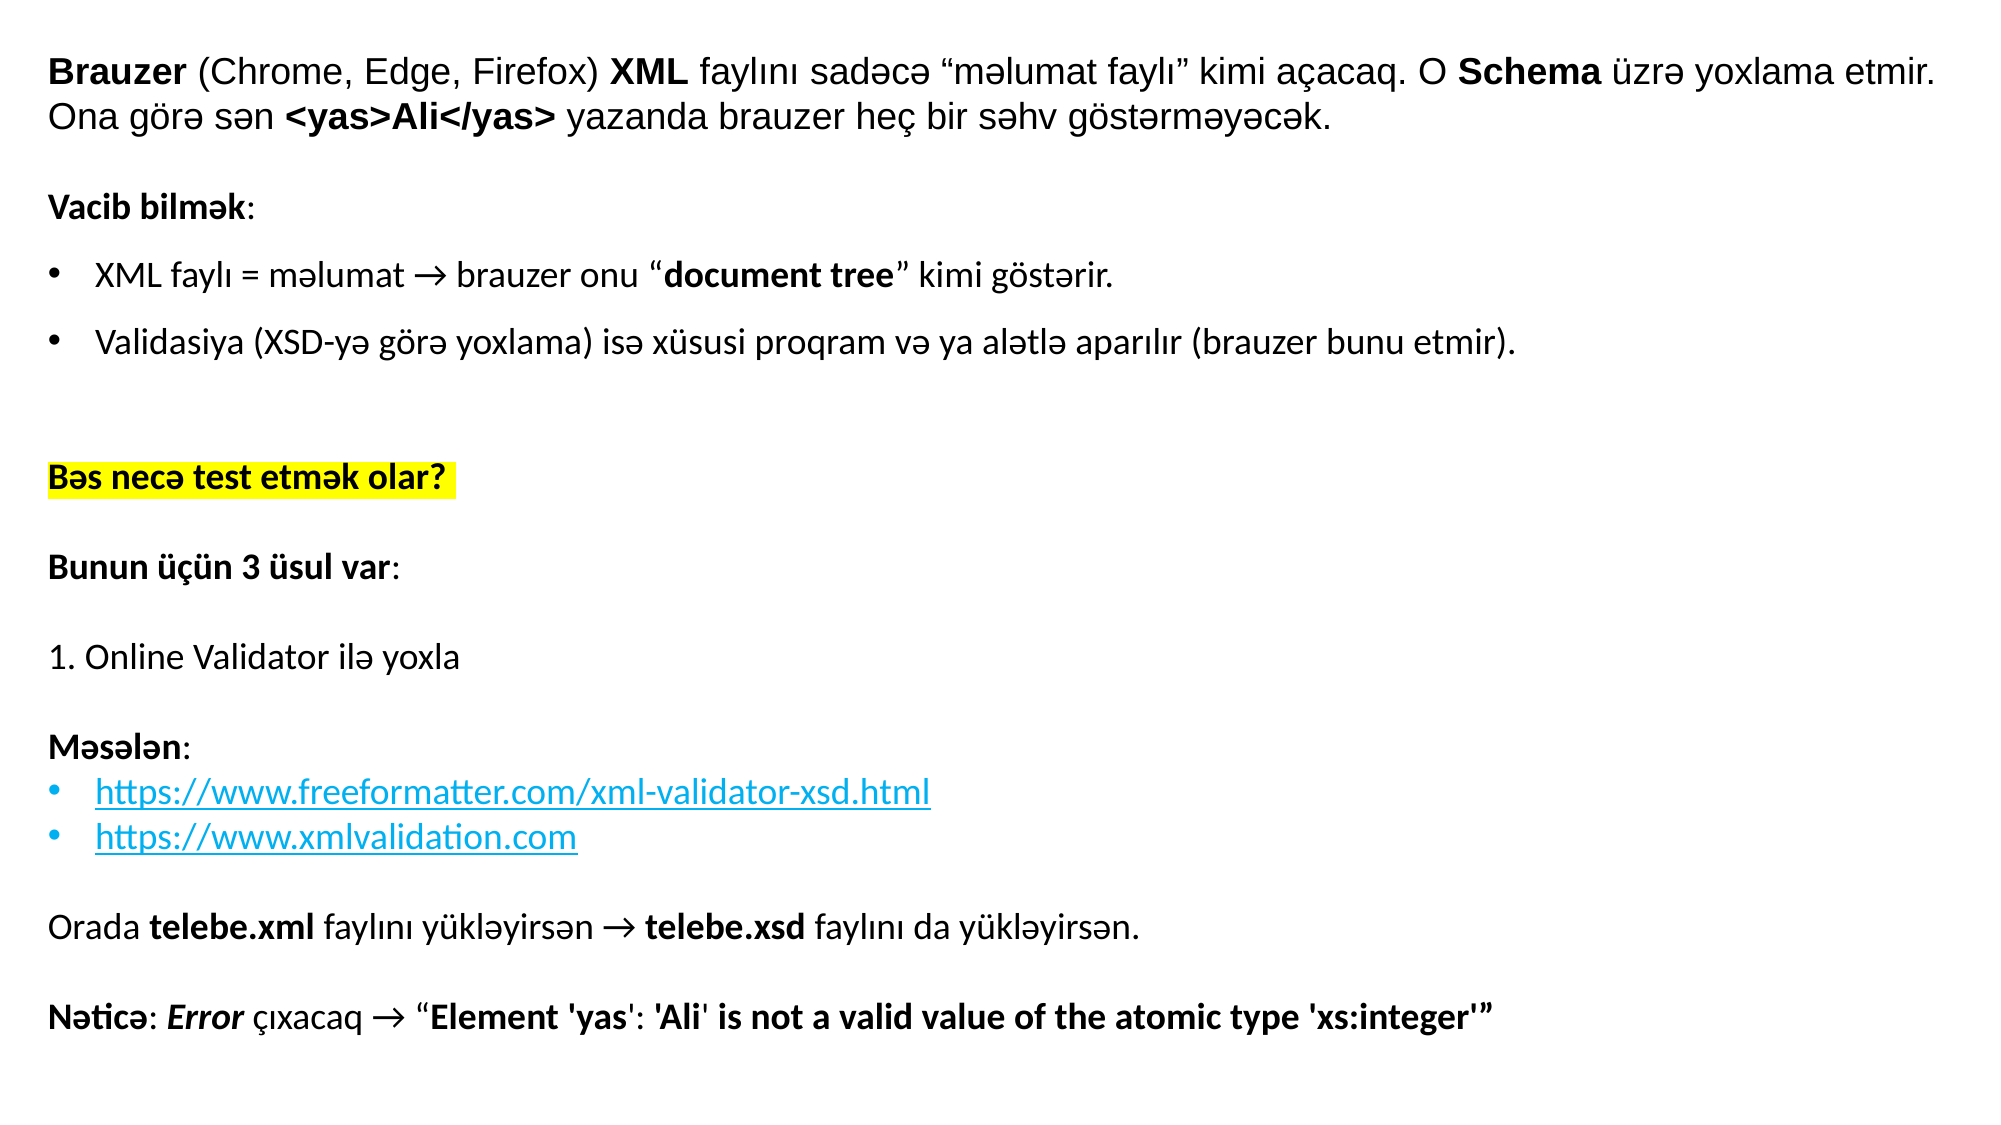

Brauzer (Chrome, Edge, Firefox) XML faylını sadəcə “məlumat faylı” kimi açacaq. O Schema üzrə yoxlama etmir. Ona görə sən <yas>Ali</yas> yazanda brauzer heç bir səhv göstərməyəcək.

Vacib bilmək:
XML faylı = məlumat → brauzer onu “document tree” kimi göstərir.
Validasiya (XSD-yə görə yoxlama) isə xüsusi proqram və ya alətlə aparılır (brauzer bunu etmir).

Bəs necə test etmək olar?

Bunun üçün 3 üsul var:

1. Online Validator ilə yoxla

Məsələn:
https://www.freeformatter.com/xml-validator-xsd.html
https://www.xmlvalidation.com

Orada telebe.xml faylını yükləyirsən → telebe.xsd faylını da yükləyirsən.

Nəticə: Error çıxacaq → “Element 'yas': 'Ali' is not a valid value of the atomic type 'xs:integer'”